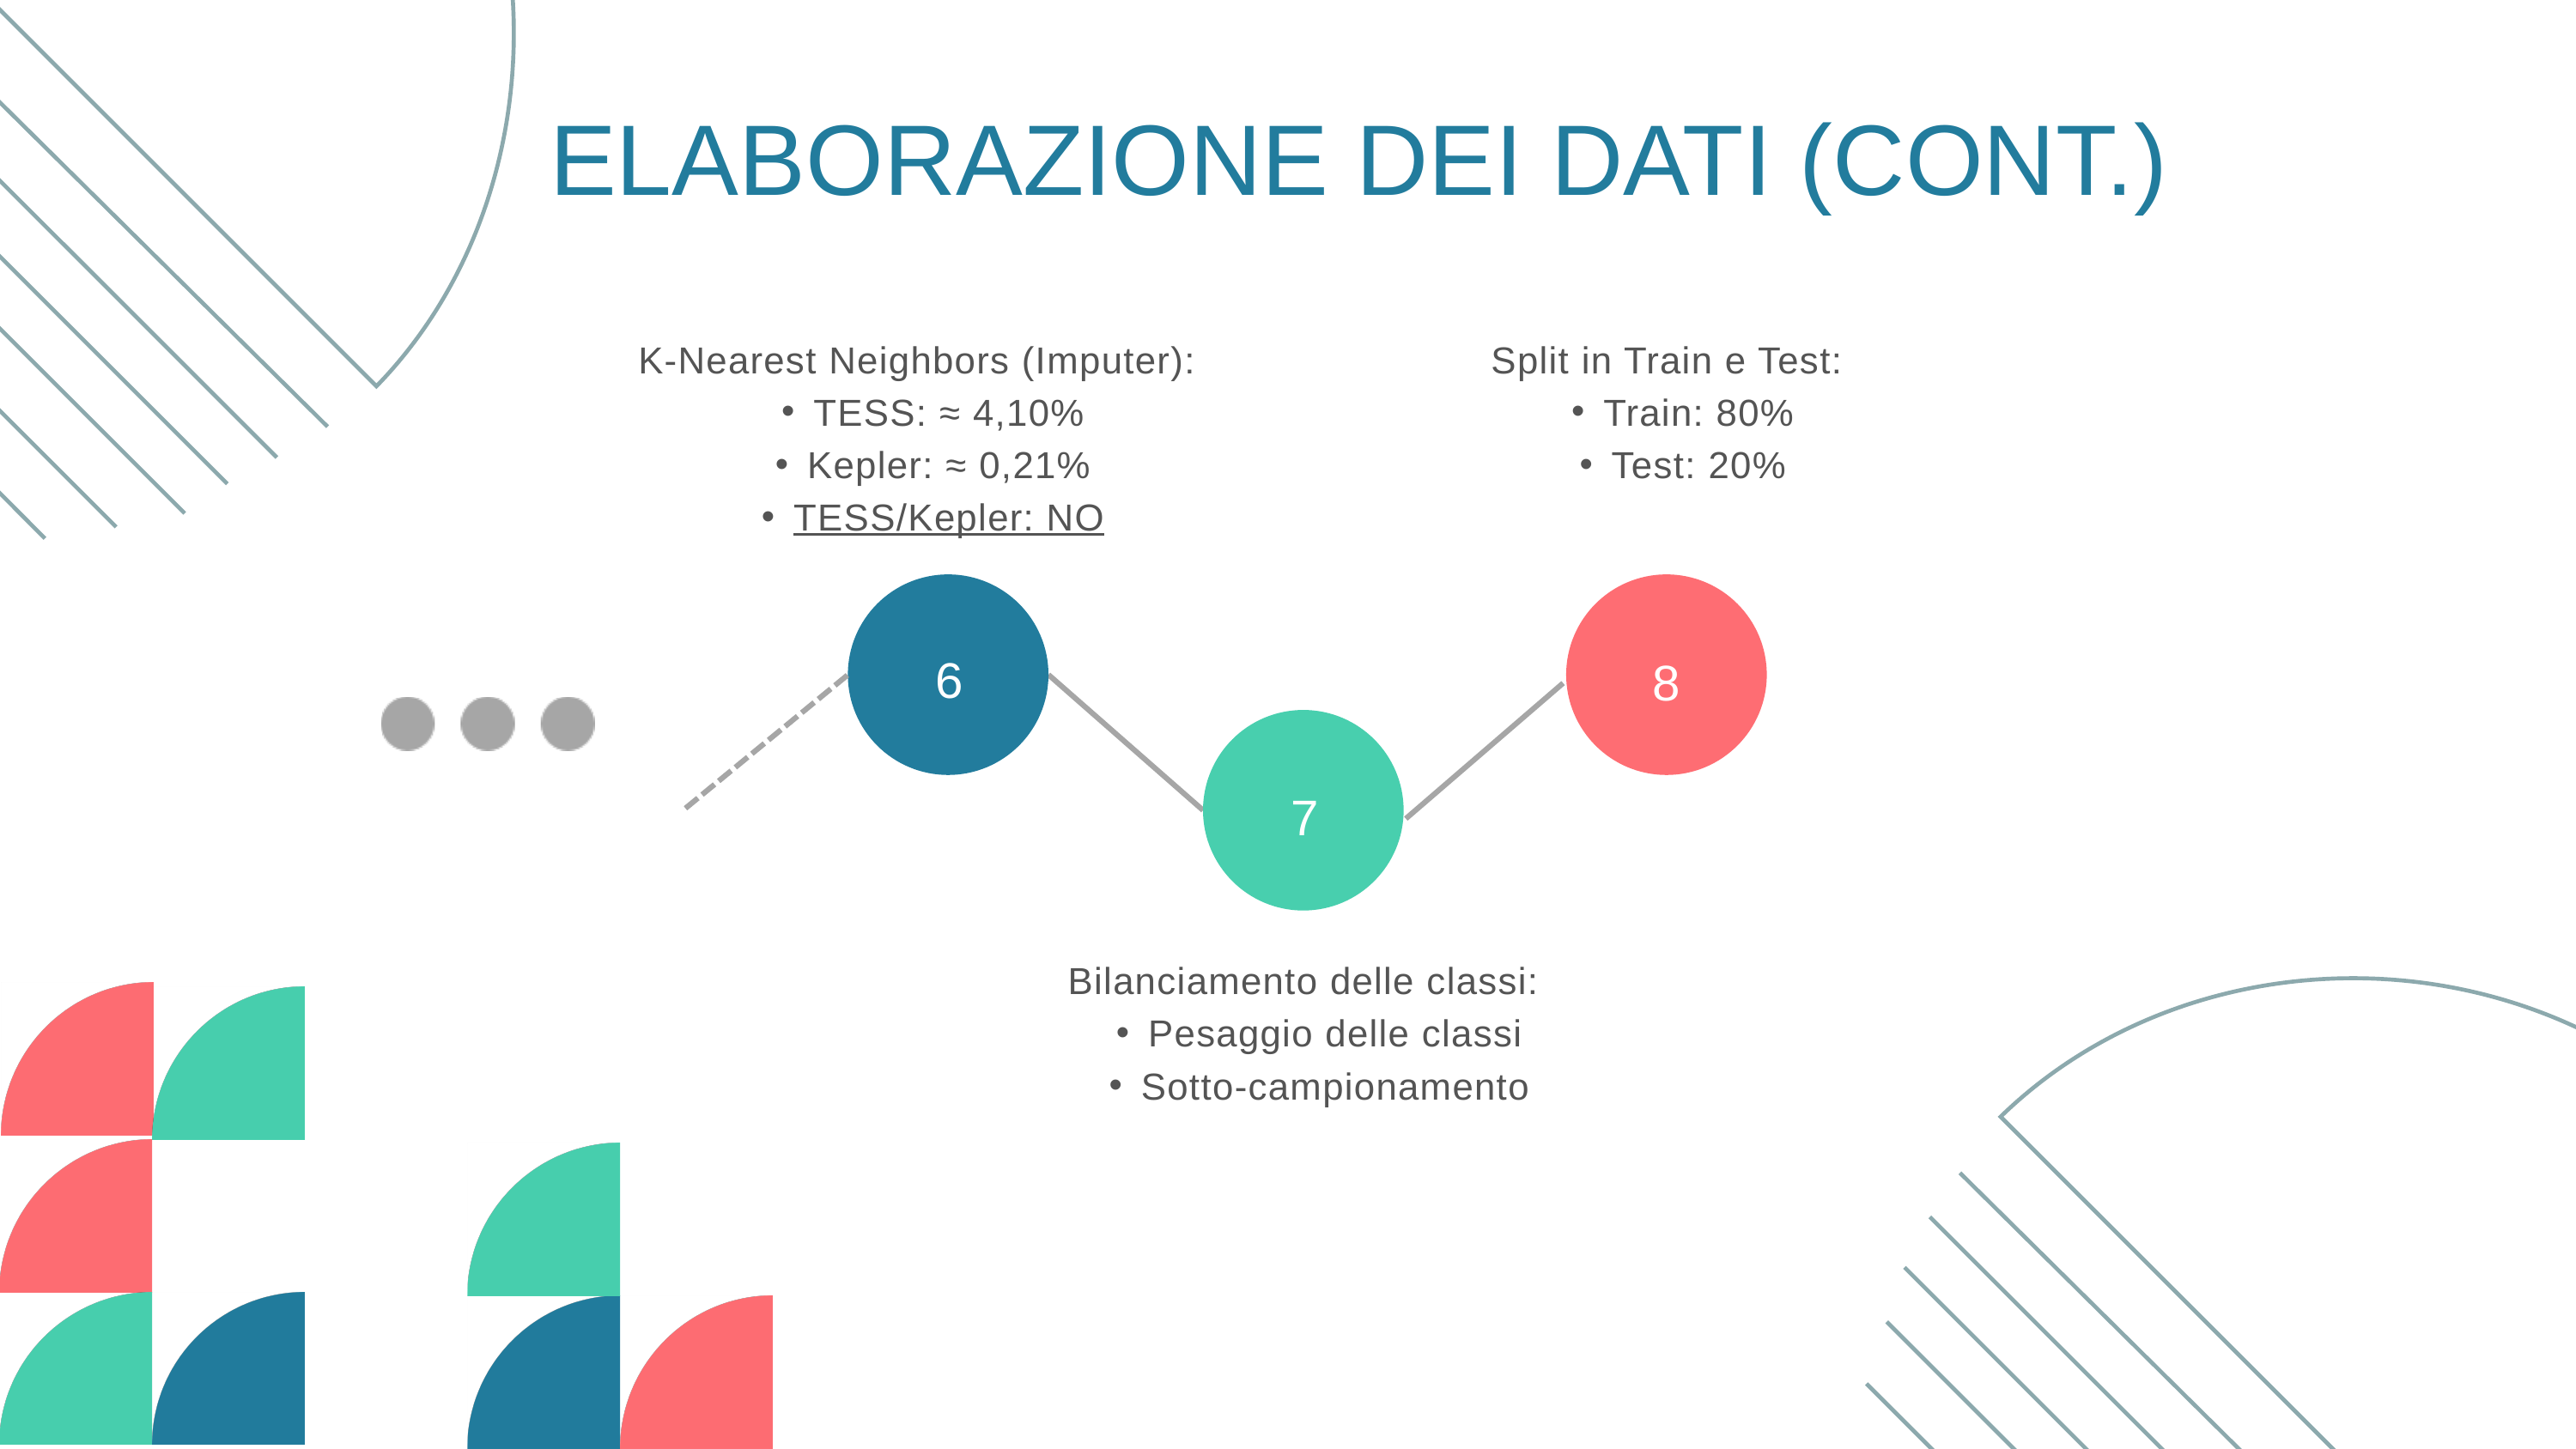

ELABORAZIONE DEI DATI (CONT.)
K-Nearest Neighbors (Imputer):
TESS: ≈ 4,10%
Kepler: ≈ 0,21%
TESS/Kepler: NO
Split in Train e Test:
Train: 80%
Test: 20%

6
8

7
Bilanciamento delle classi:
Pesaggio delle classi
Sotto-campionamento